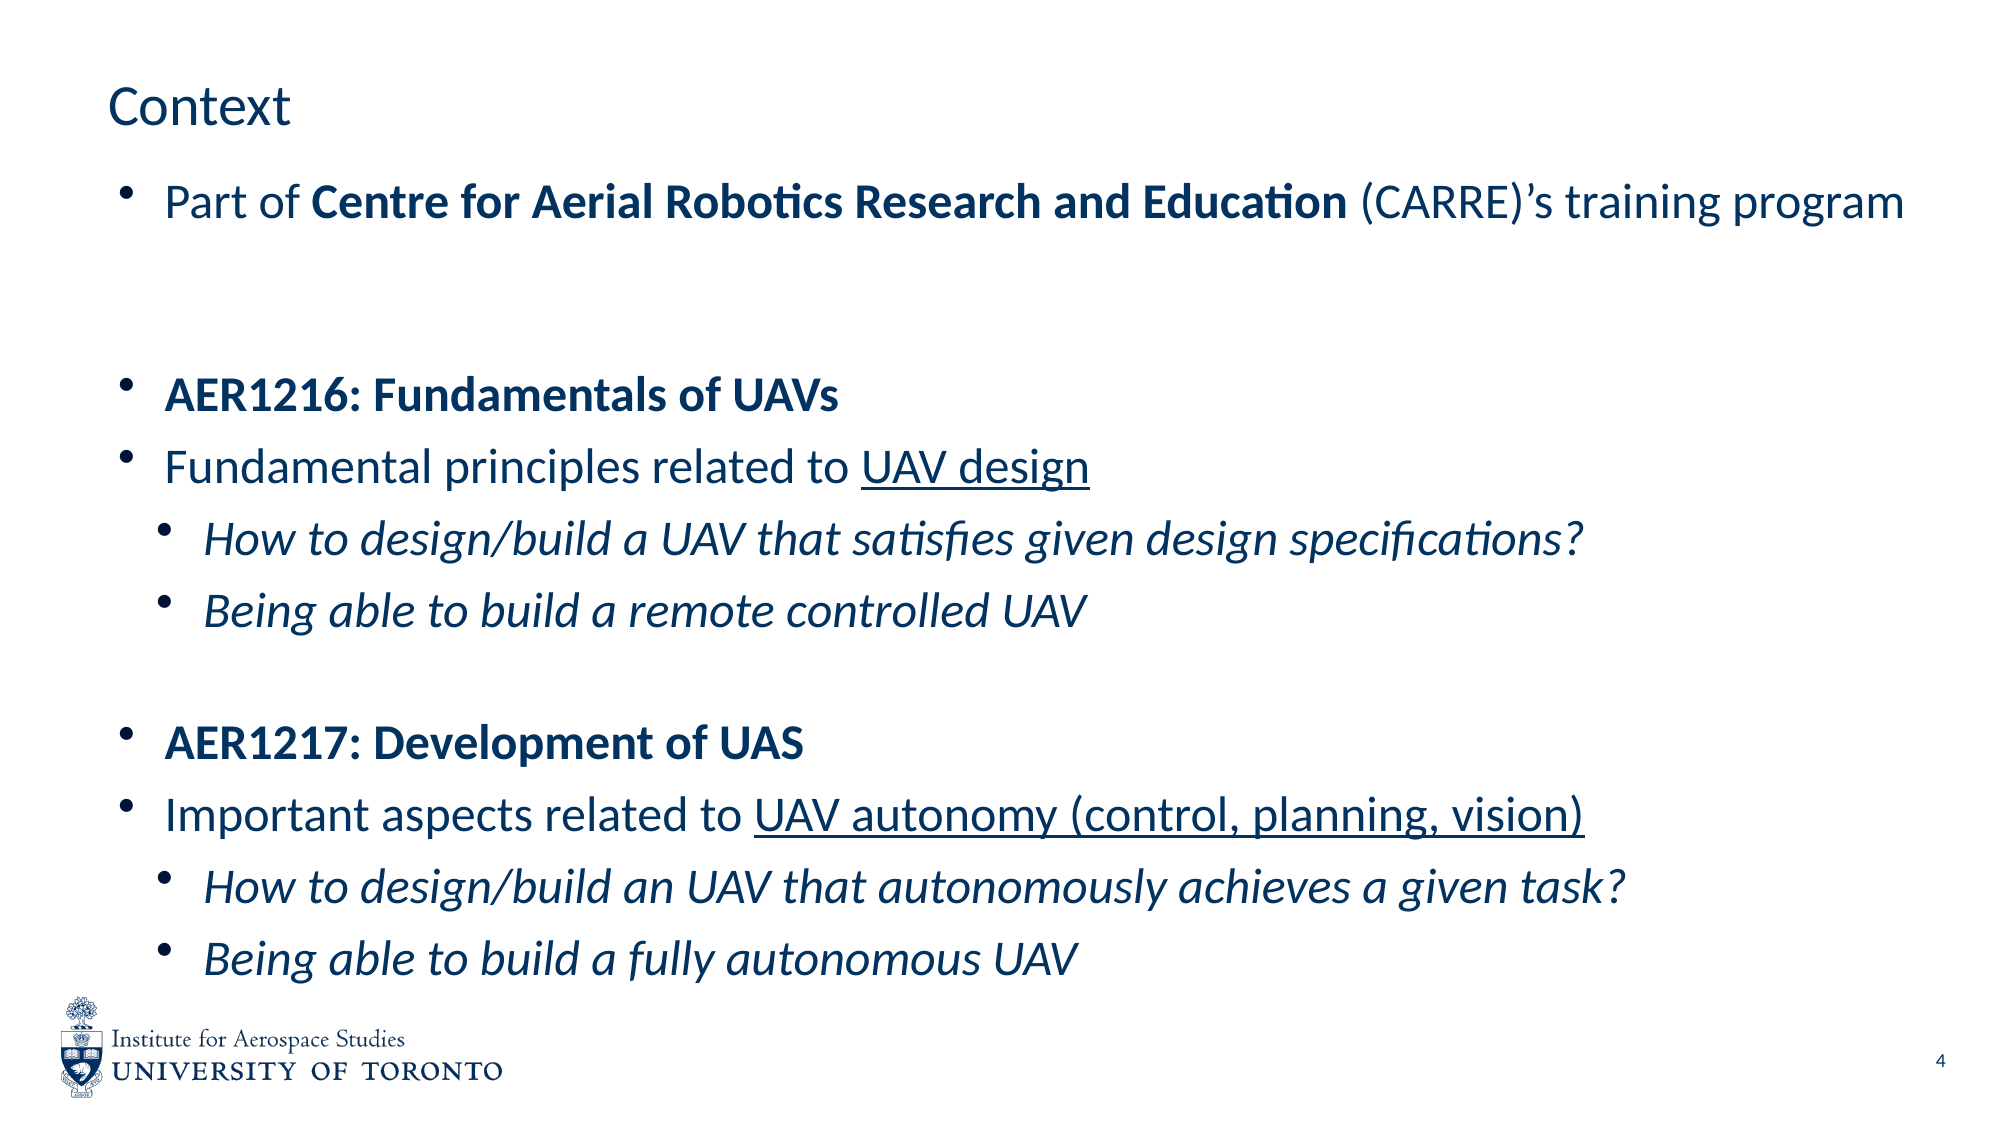

# Context
Part of Centre for Aerial Robotics Research and Education (CARRE)’s training program
AER1216: Fundamentals of UAVs
Fundamental principles related to UAV design
How to design/build a UAV that satisfies given design specifications?
Being able to build a remote controlled UAV
AER1217: Development of UAS
Important aspects related to UAV autonomy (control, planning, vision)
How to design/build an UAV that autonomously achieves a given task?
Being able to build a fully autonomous UAV
4